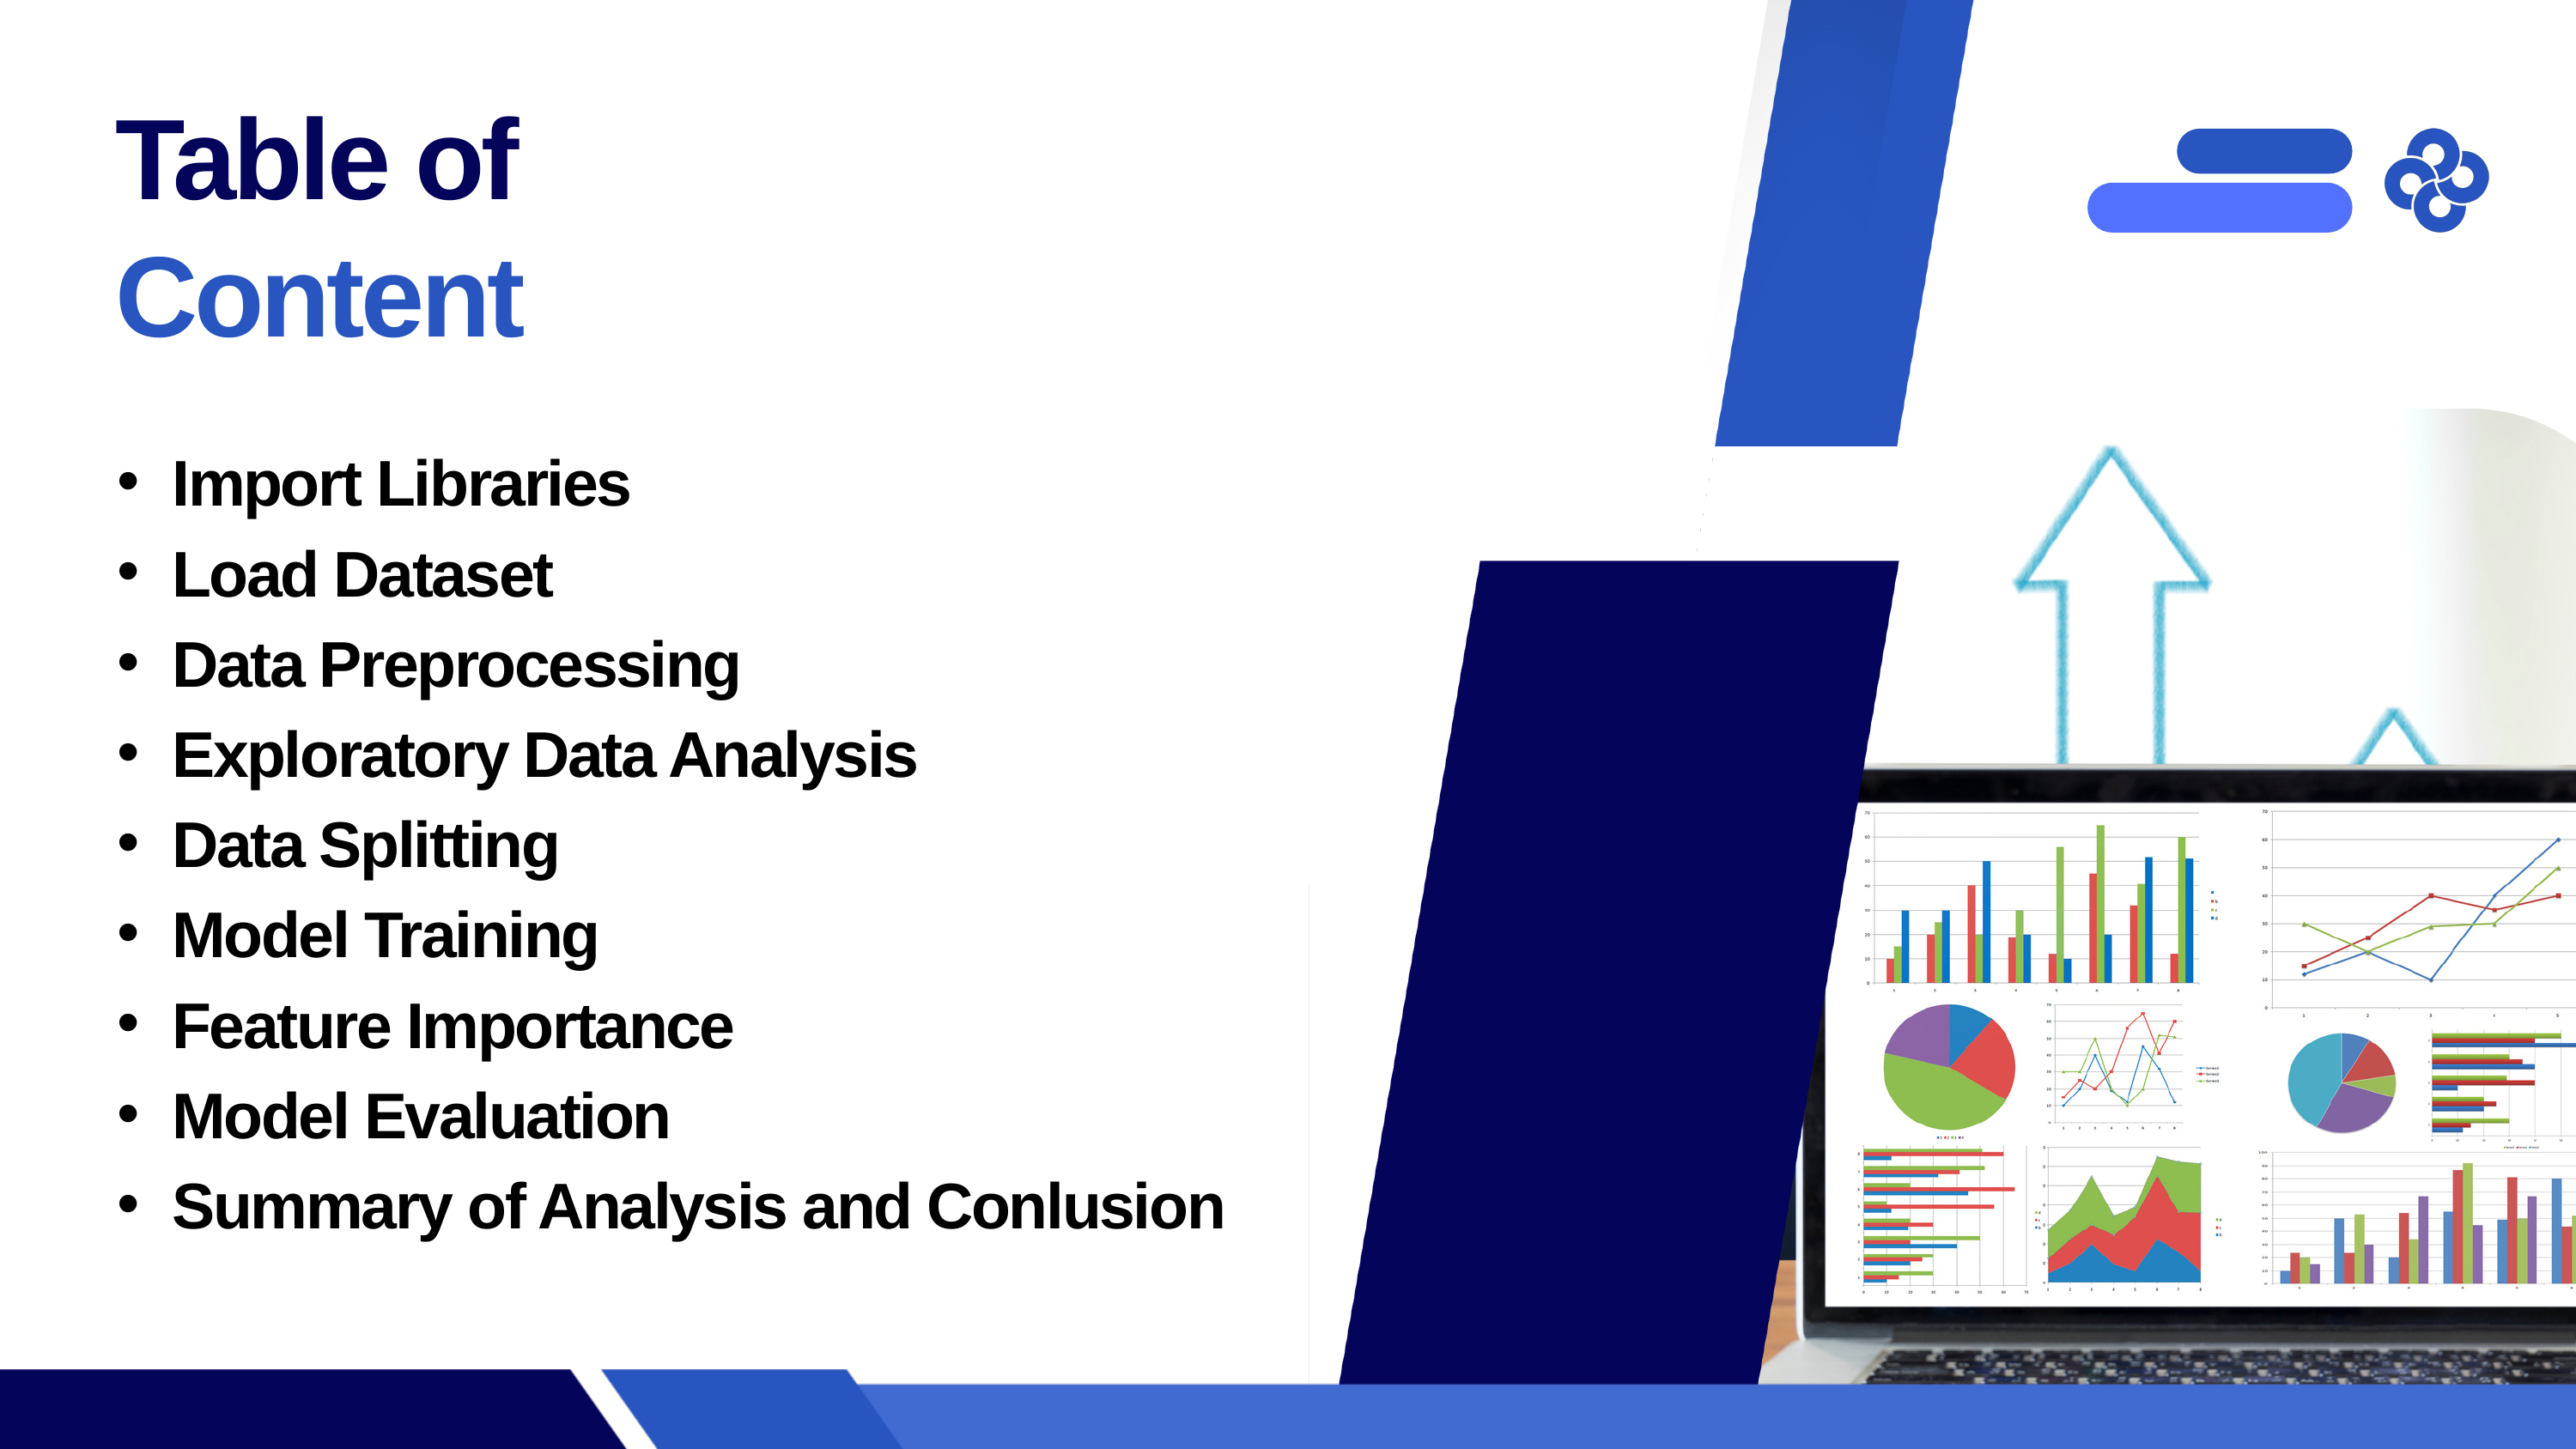

Table of

Content

Import Libraries
Load Dataset
Data Preprocessing
Exploratory Data Analysis
Data Splitting
Model Training
Feature Importance
Model Evaluation
Summary of Analysis and Conlusion